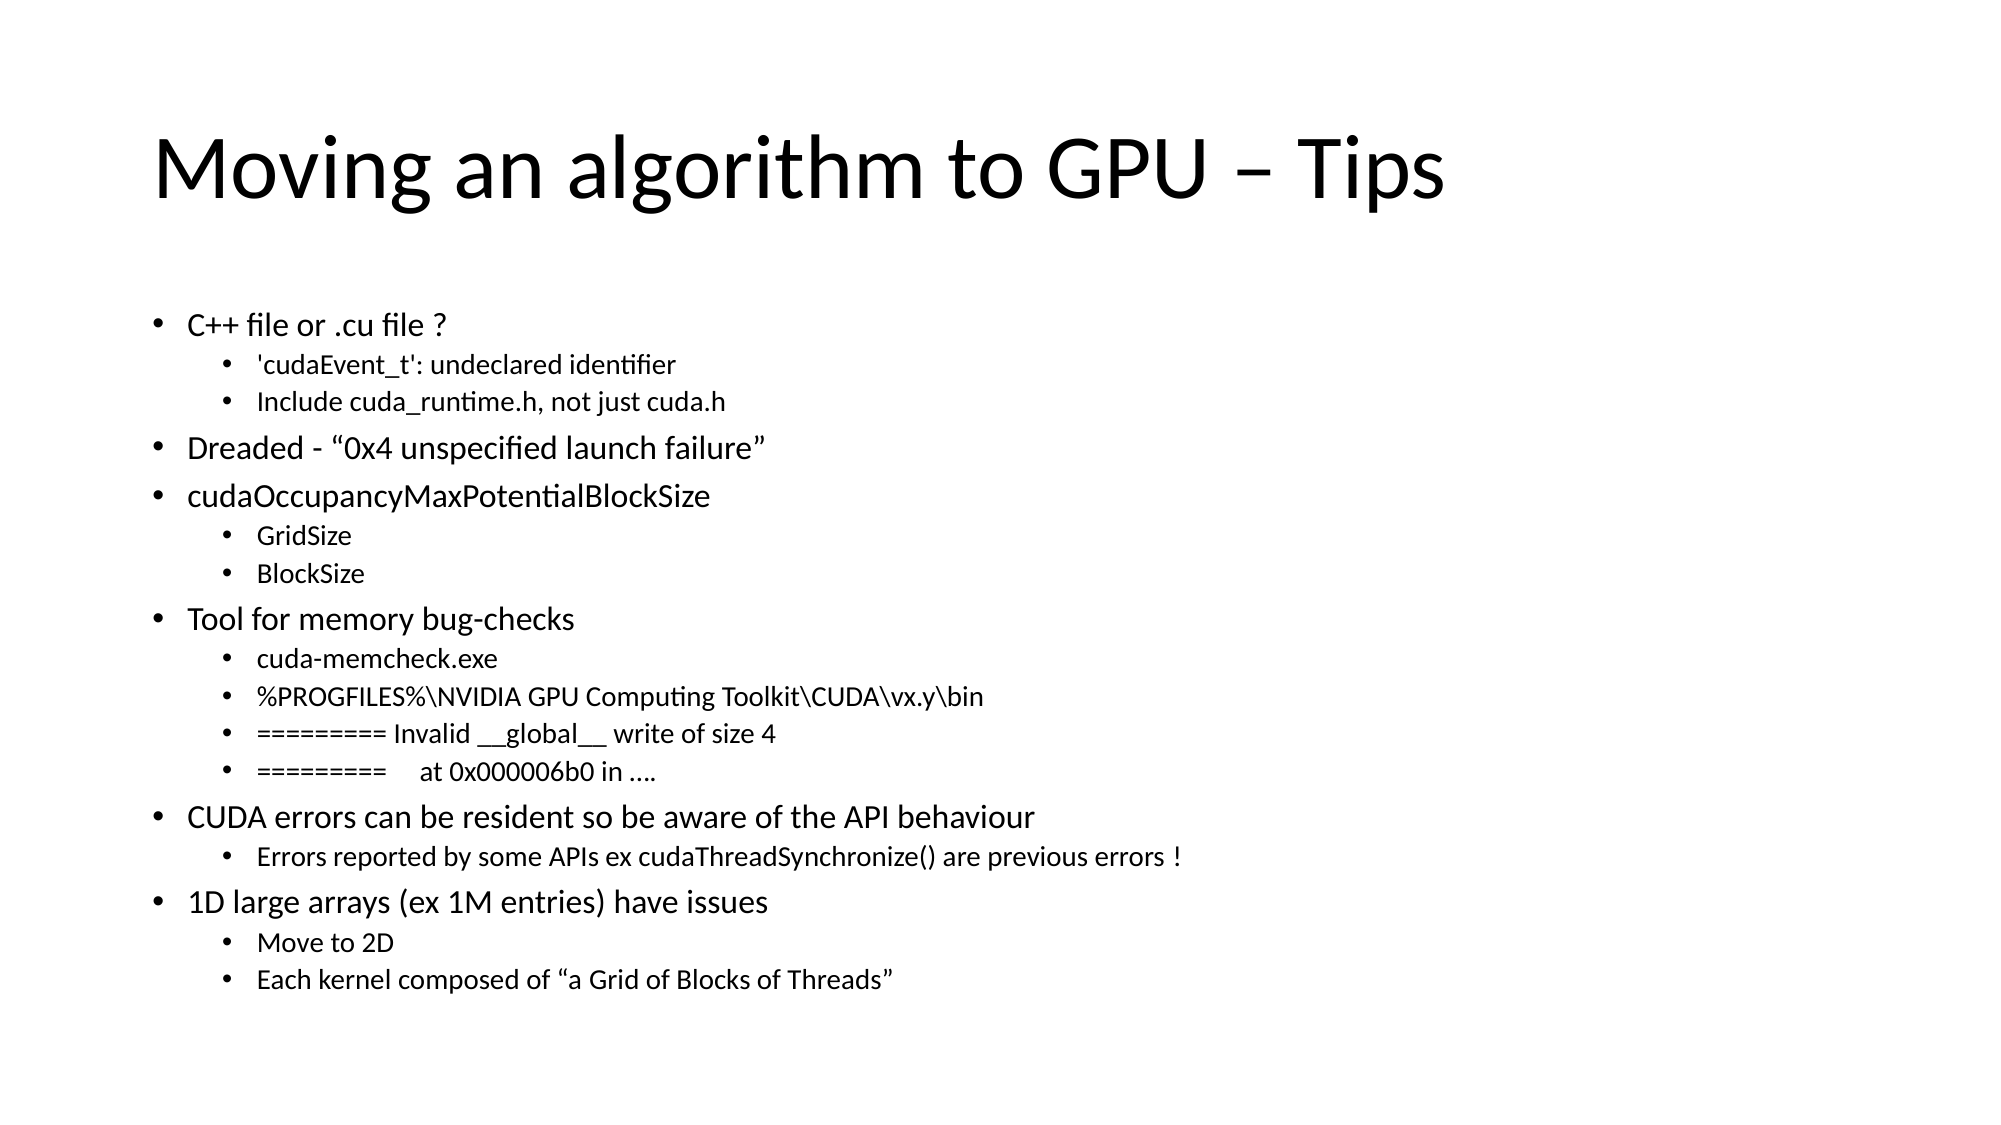

# Moving an algorithm to GPU – Tips
C++ file or .cu file ?
'cudaEvent_t': undeclared identifier
Include cuda_runtime.h, not just cuda.h
Dreaded - “0x4 unspecified launch failure”
cudaOccupancyMaxPotentialBlockSize
GridSize
BlockSize
Tool for memory bug-checks
cuda-memcheck.exe
%PROGFILES%\NVIDIA GPU Computing Toolkit\CUDA\vx.y\bin
========= Invalid __global__ write of size 4
=========     at 0x000006b0 in ….
CUDA errors can be resident so be aware of the API behaviour
Errors reported by some APIs ex cudaThreadSynchronize() are previous errors !
1D large arrays (ex 1M entries) have issues
Move to 2D
Each kernel composed of “a Grid of Blocks of Threads”